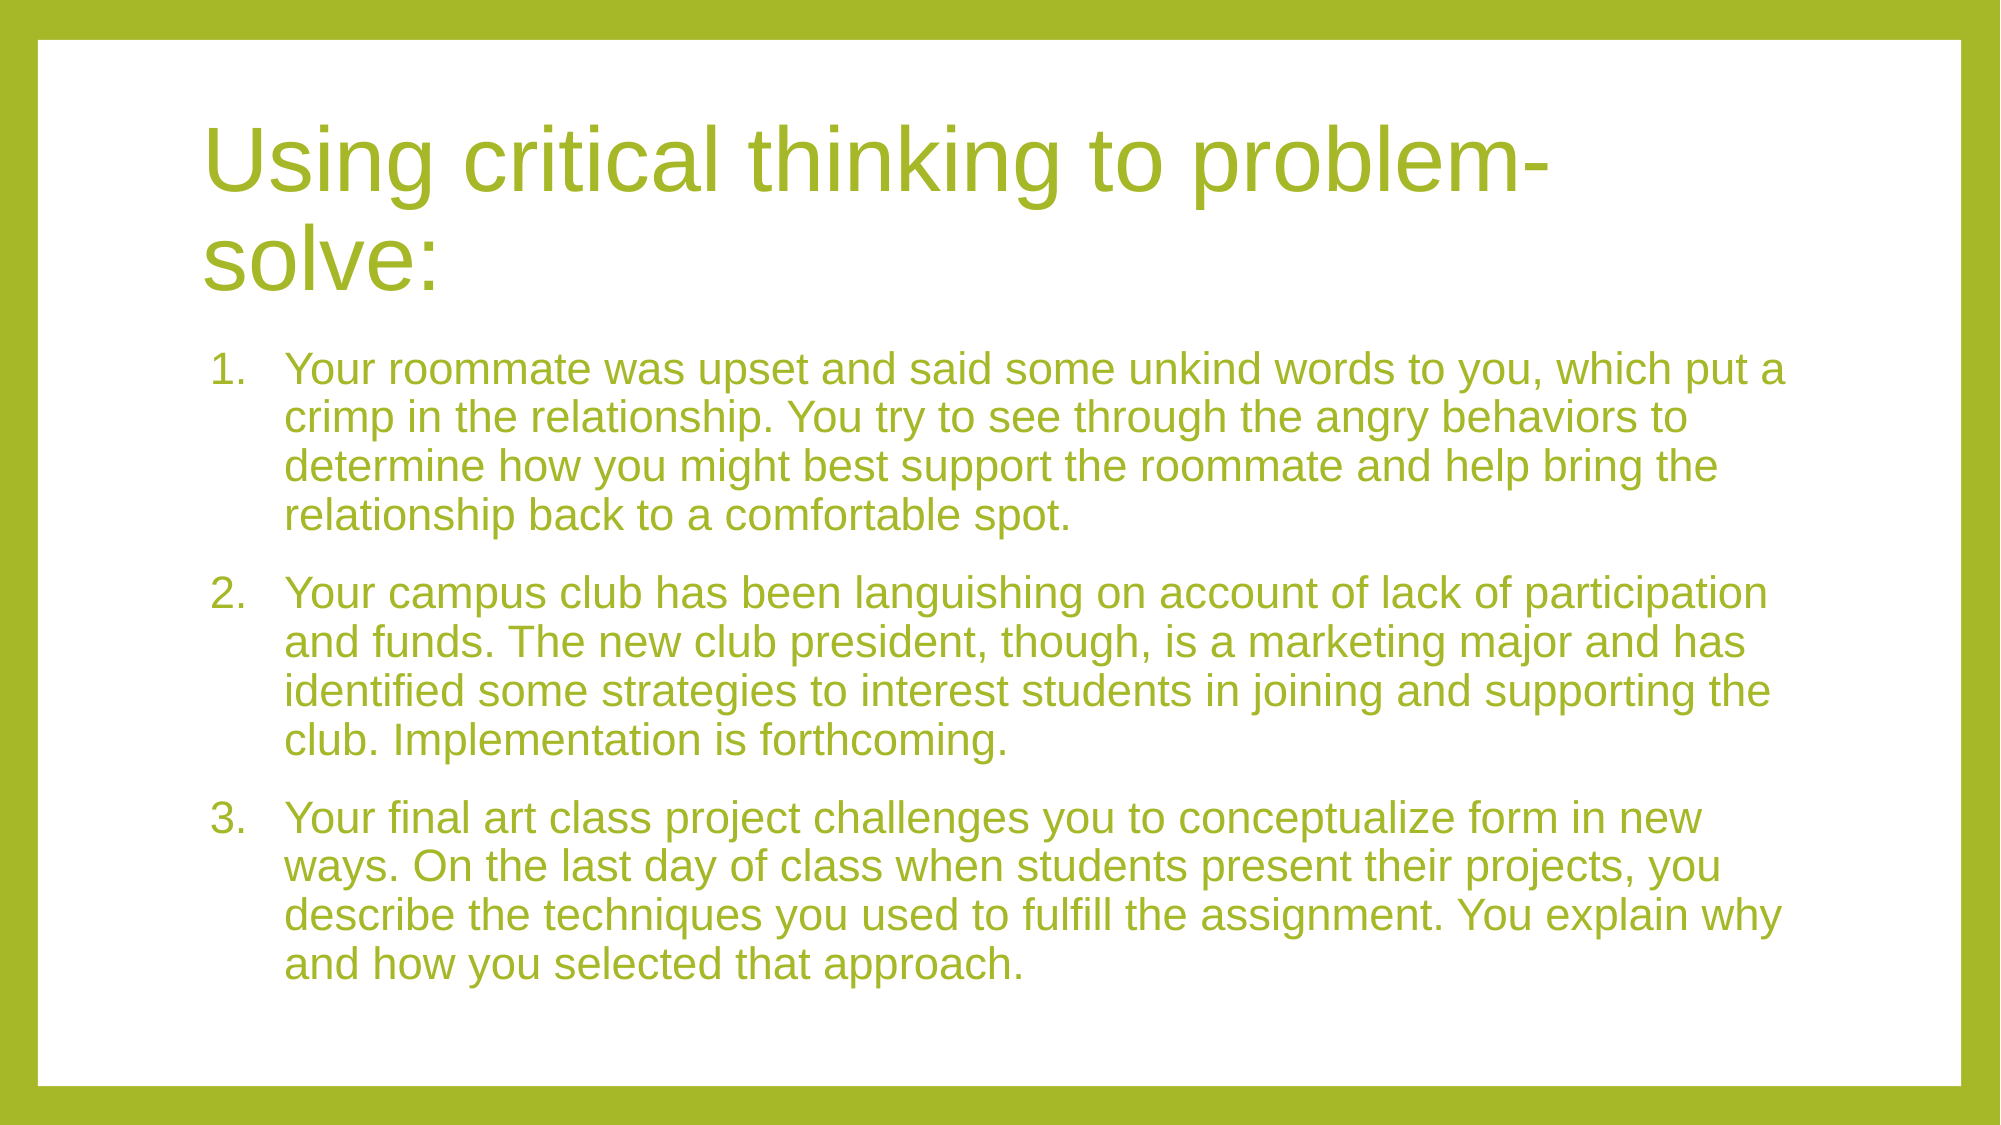

# Using critical thinking to problem-solve:
Your roommate was upset and said some unkind words to you, which put a crimp in the relationship. You try to see through the angry behaviors to determine how you might best support the roommate and help bring the relationship back to a comfortable spot.
Your campus club has been languishing on account of lack of participation and funds. The new club president, though, is a marketing major and has identified some strategies to interest students in joining and supporting the club. Implementation is forthcoming.
Your final art class project challenges you to conceptualize form in new ways. On the last day of class when students present their projects, you describe the techniques you used to fulfill the assignment. You explain why and how you selected that approach.